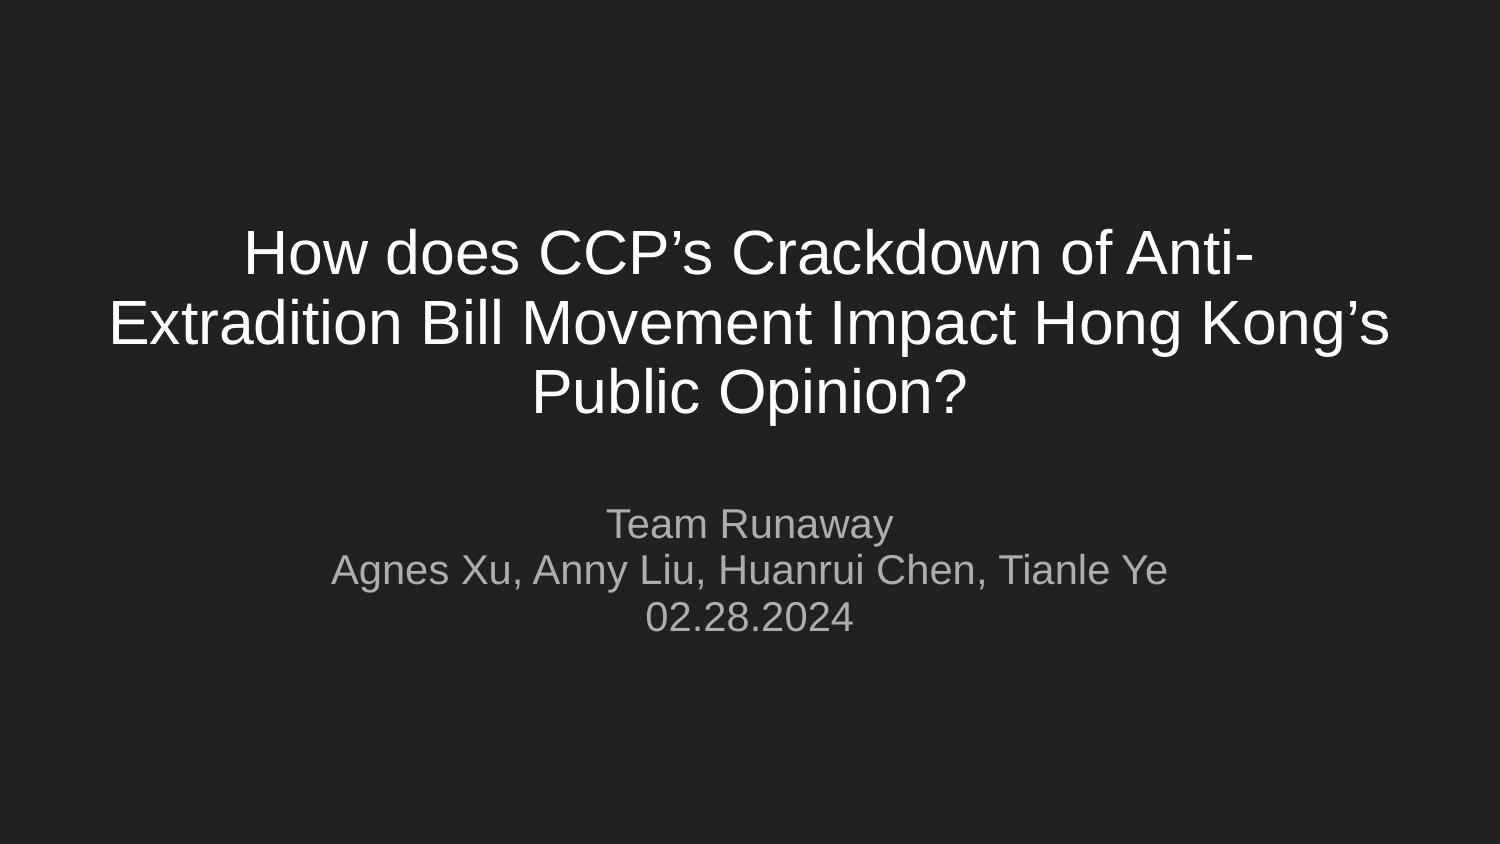

# How does CCP’s Crackdown of Anti-Extradition Bill Movement Impact Hong Kong’s Public Opinion?

Team Runaway
Agnes Xu, Anny Liu, Huanrui Chen, Tianle Ye
02.28.2024